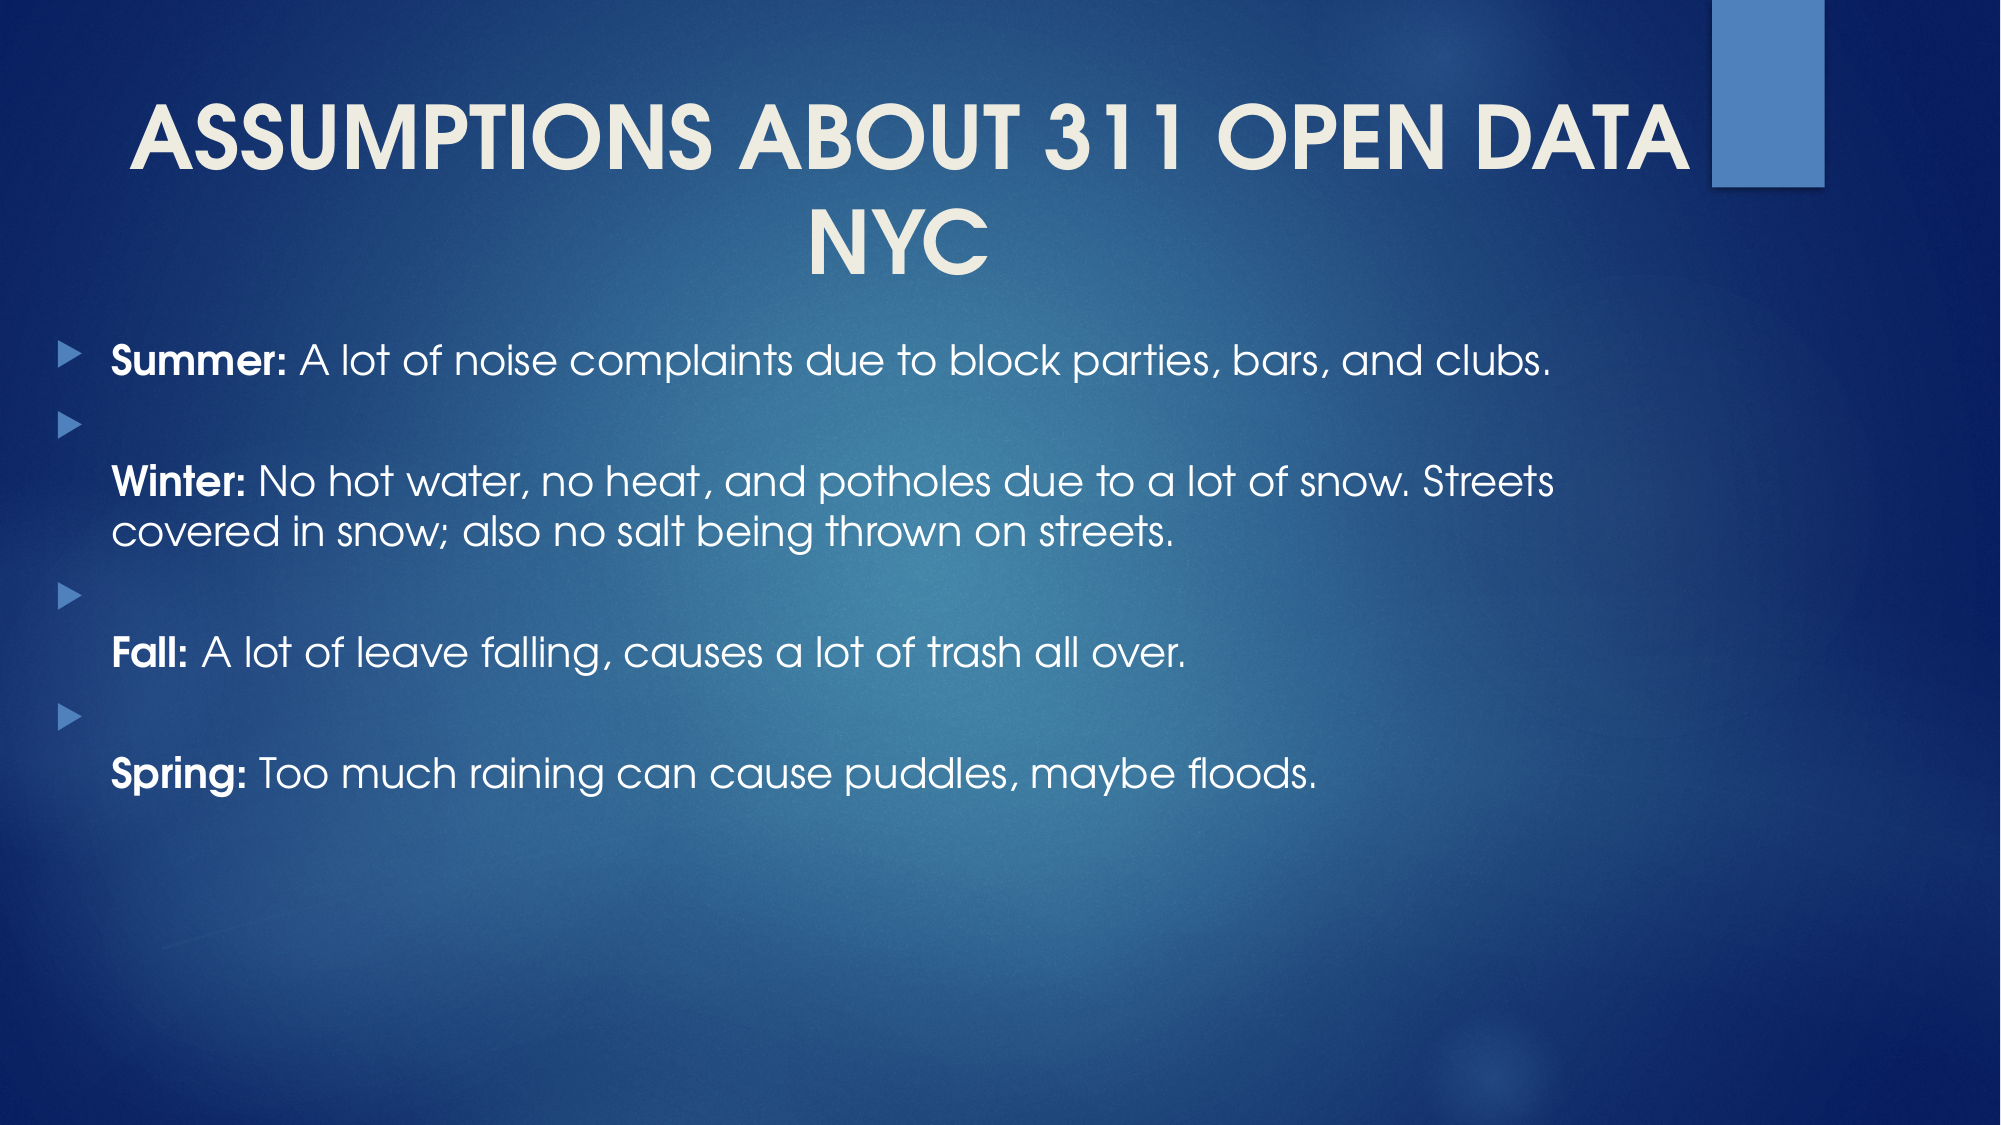

# ASSUMPTIONS ABOUT 311 OPEN DATA NYC
Summer: A lot of noise complaints due to block parties, bars, and clubs.
Winter: No hot water, no heat, and potholes due to a lot of snow. Streets covered in snow; also no salt being thrown on streets.
Fall: A lot of leave falling, causes a lot of trash all over.
Spring: Too much raining can cause puddles, maybe floods.